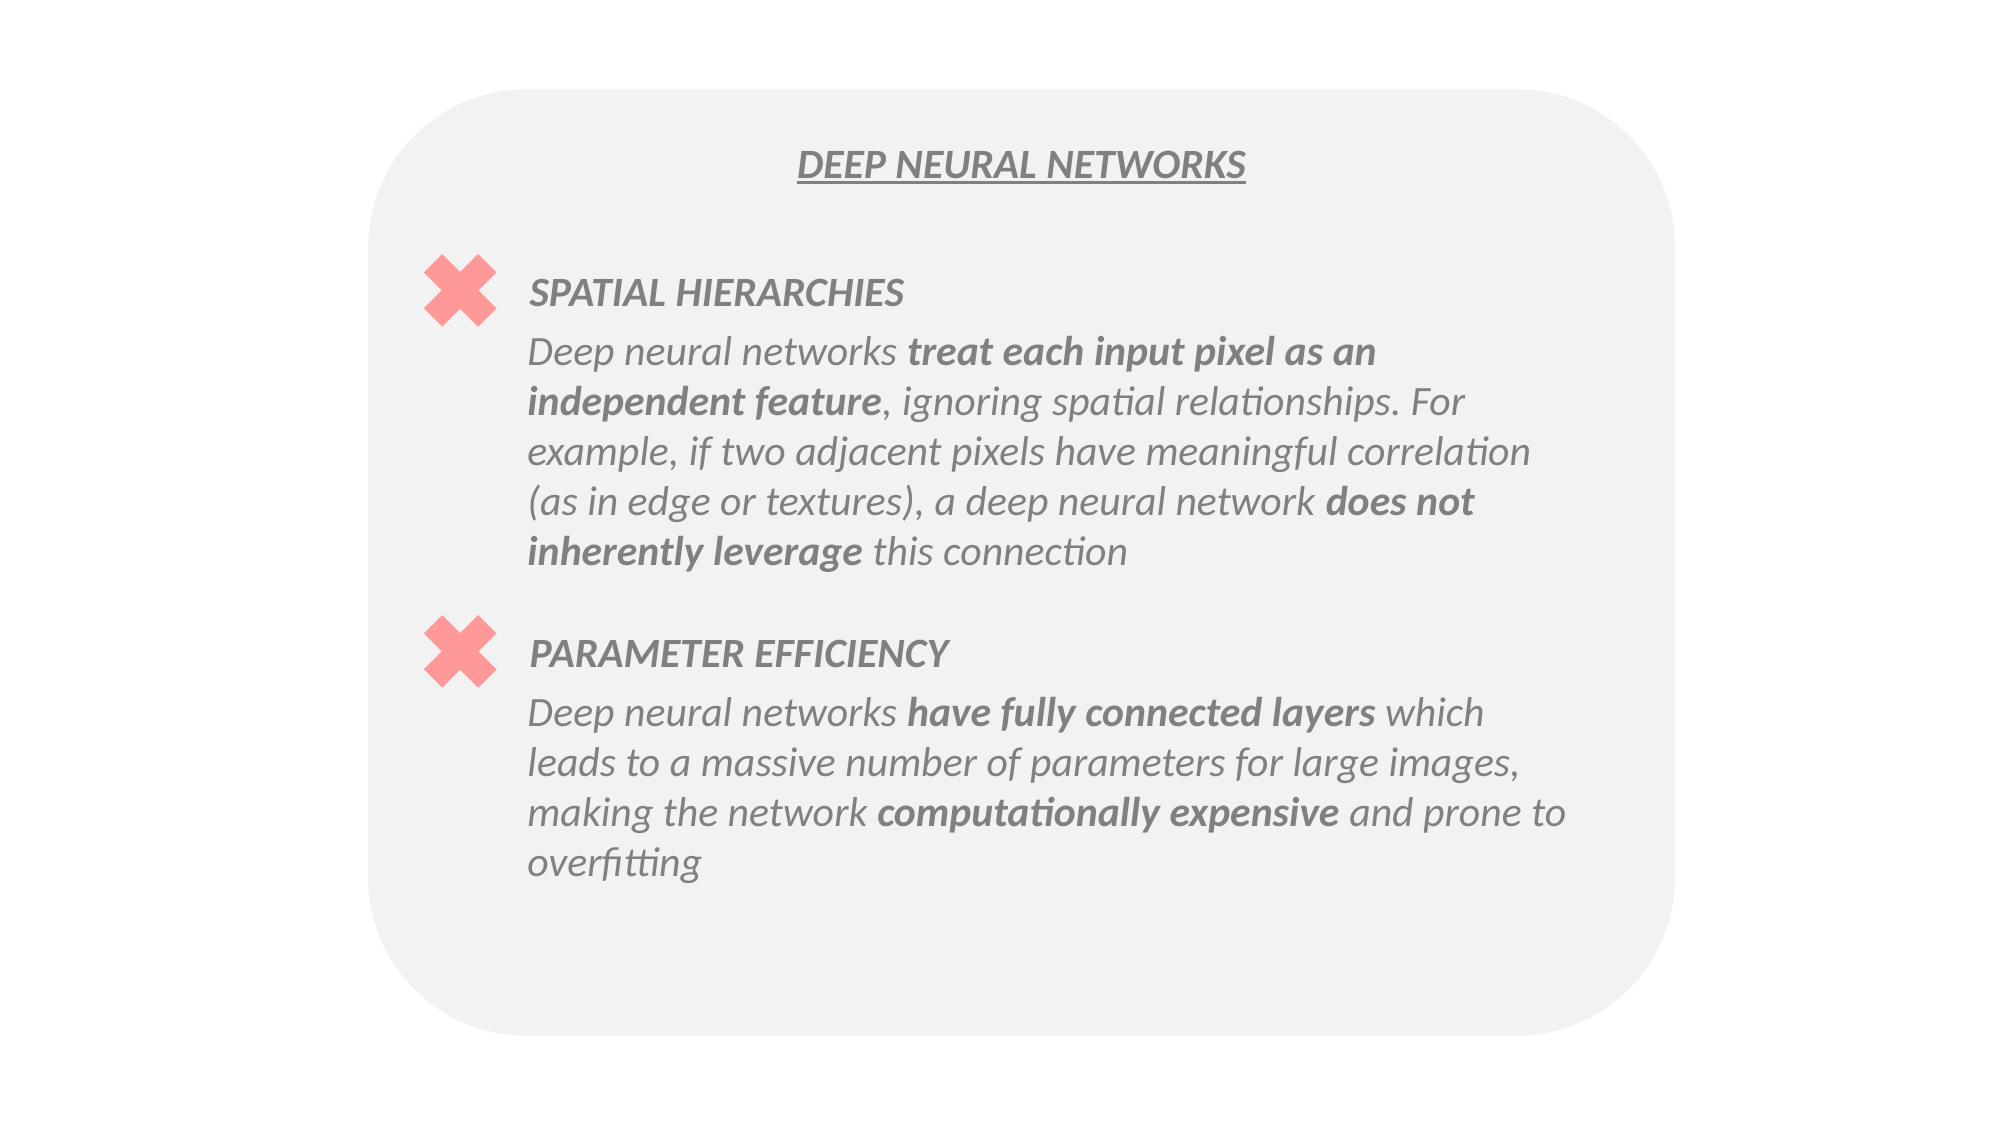

DEEP NEURAL NETWORKS

SPATIAL HIERARCHIES
Deep neural networks treat each input pixel as an independent feature, ignoring spatial relationships. For example, if two adjacent pixels have meaningful correlation (as in edge or textures), a deep neural network does not inherently leverage this connection

PARAMETER EFFICIENCY
Deep neural networks have fully connected layers which leads to a massive number of parameters for large images, making the network computationally expensive and prone to overfitting